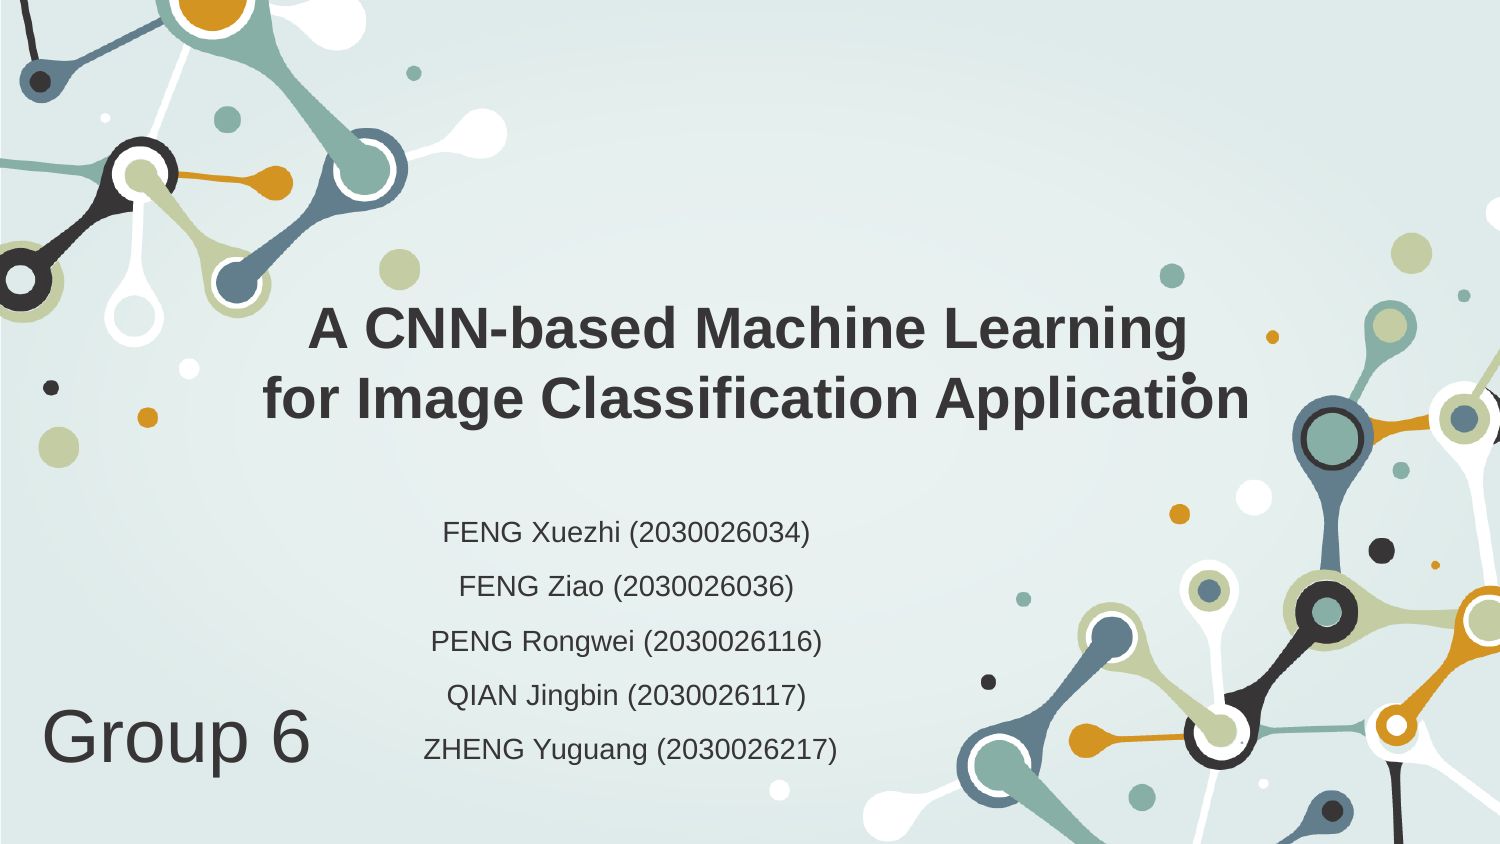

A CNN-based Machine Learning
for Image Classification Application

| FENG Xuezhi (2030026034) FENG Ziao (2030026036) PENG Rongwei (2030026116) QIAN Jingbin (2030026117) ZHENG Yuguang (2030026217) |
| --- |
Group 6